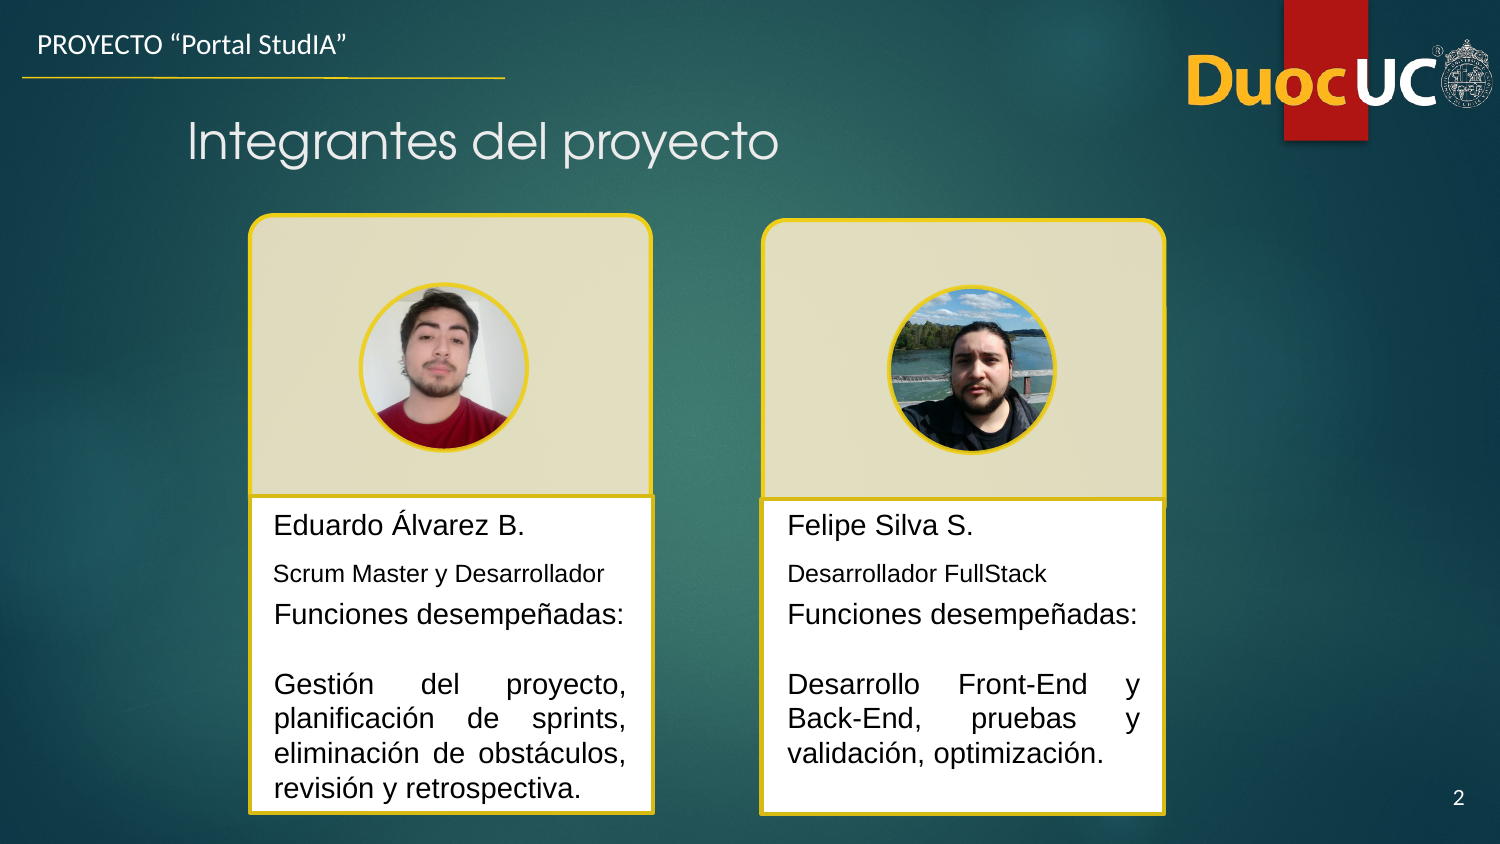

PROYECTO “Portal StudIA”

# Integrantes del proyecto

Eduardo Álvarez B.
Felipe Silva S.
Scrum Master y Desarrollador
Desarrollador FullStack
Funciones desempeñadas:

Gestión del proyecto, planificación de sprints, eliminación de obstáculos, revisión y retrospectiva.
Funciones desempeñadas:

Desarrollo Front-End y Back-End, pruebas y validación, optimización.
2